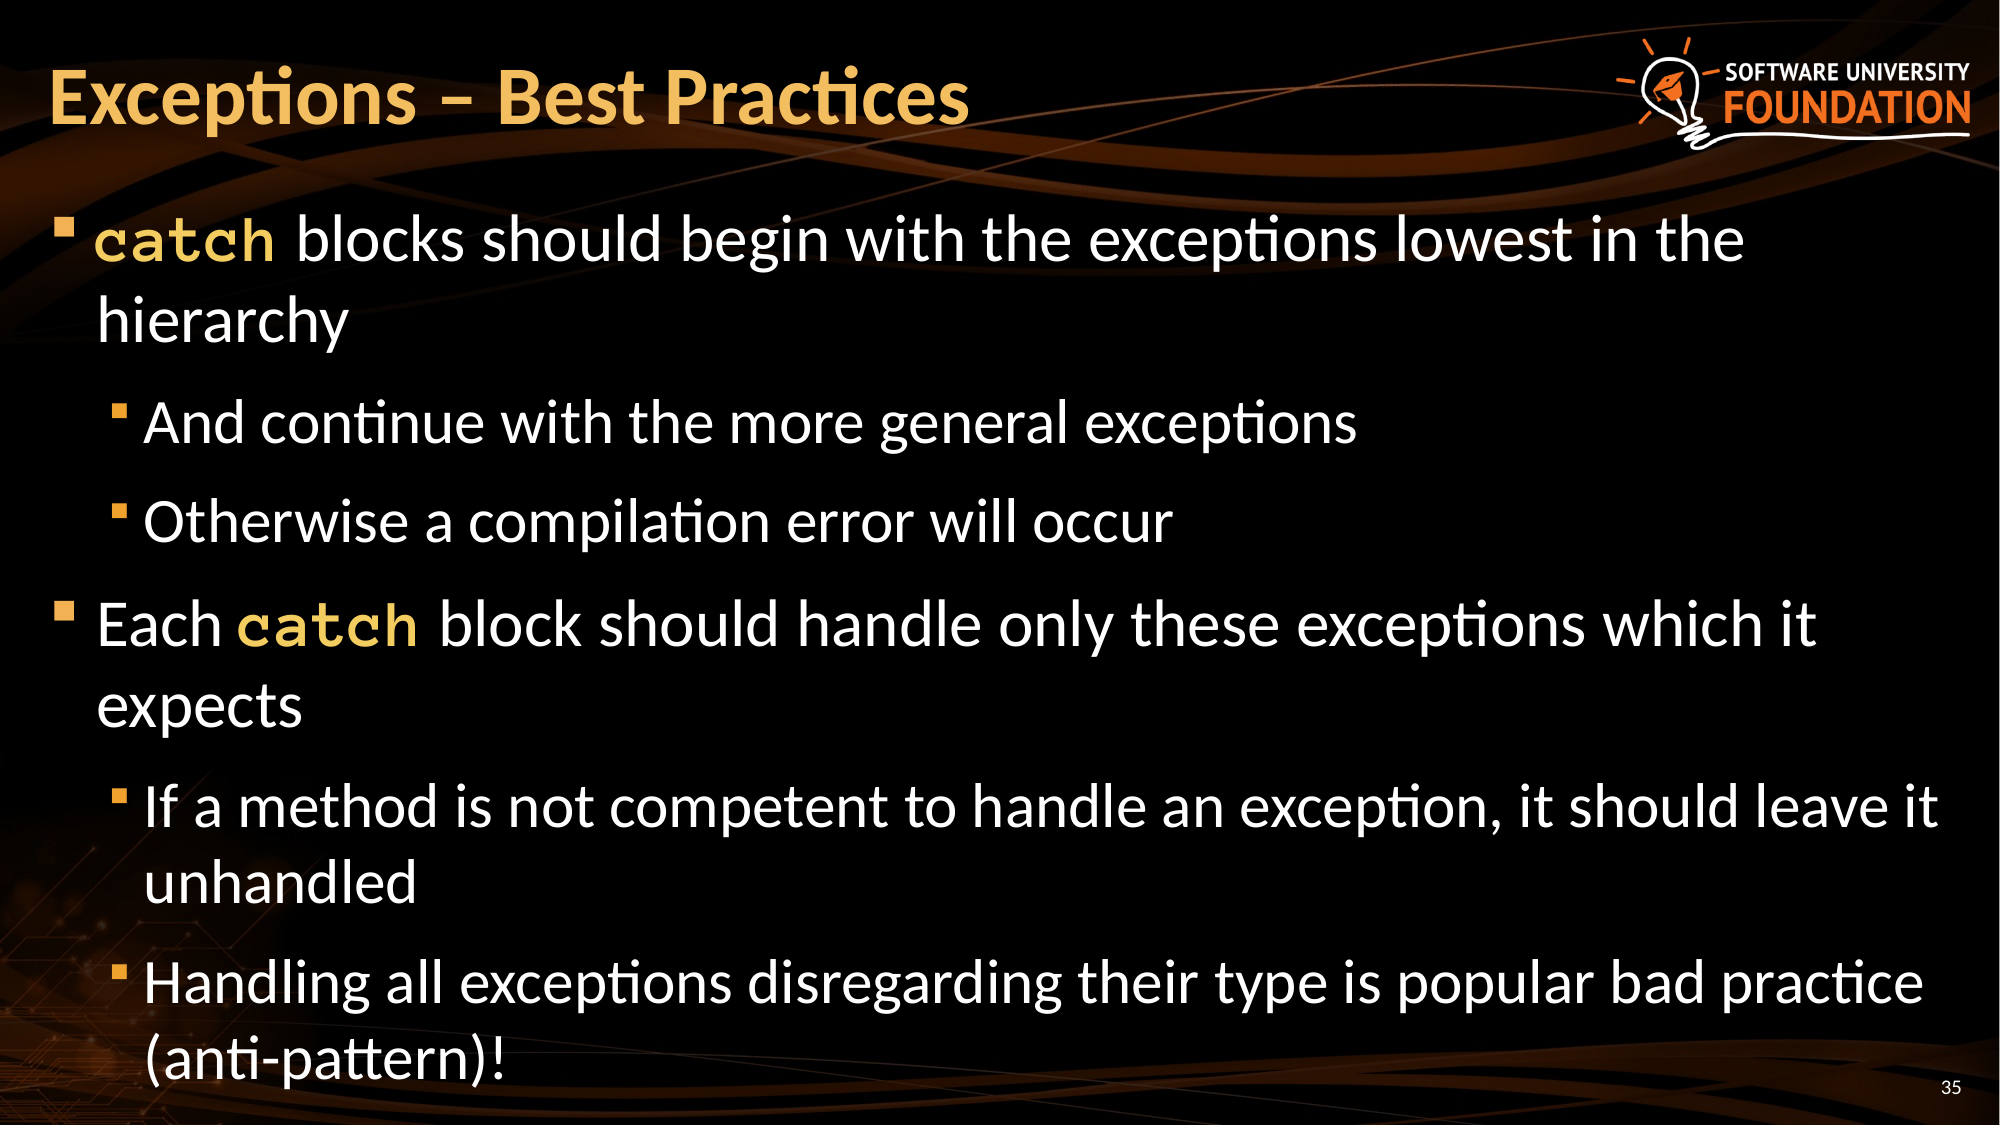

# Exceptions – Best Practices
catch blocks should begin with the exceptions lowest in the hierarchy
And continue with the more general exceptions
Otherwise a compilation error will occur
Each catch block should handle only these exceptions which it expects
If a method is not competent to handle an exception, it should leave it unhandled
Handling all exceptions disregarding their type is popular bad practice (anti-pattern)!
35